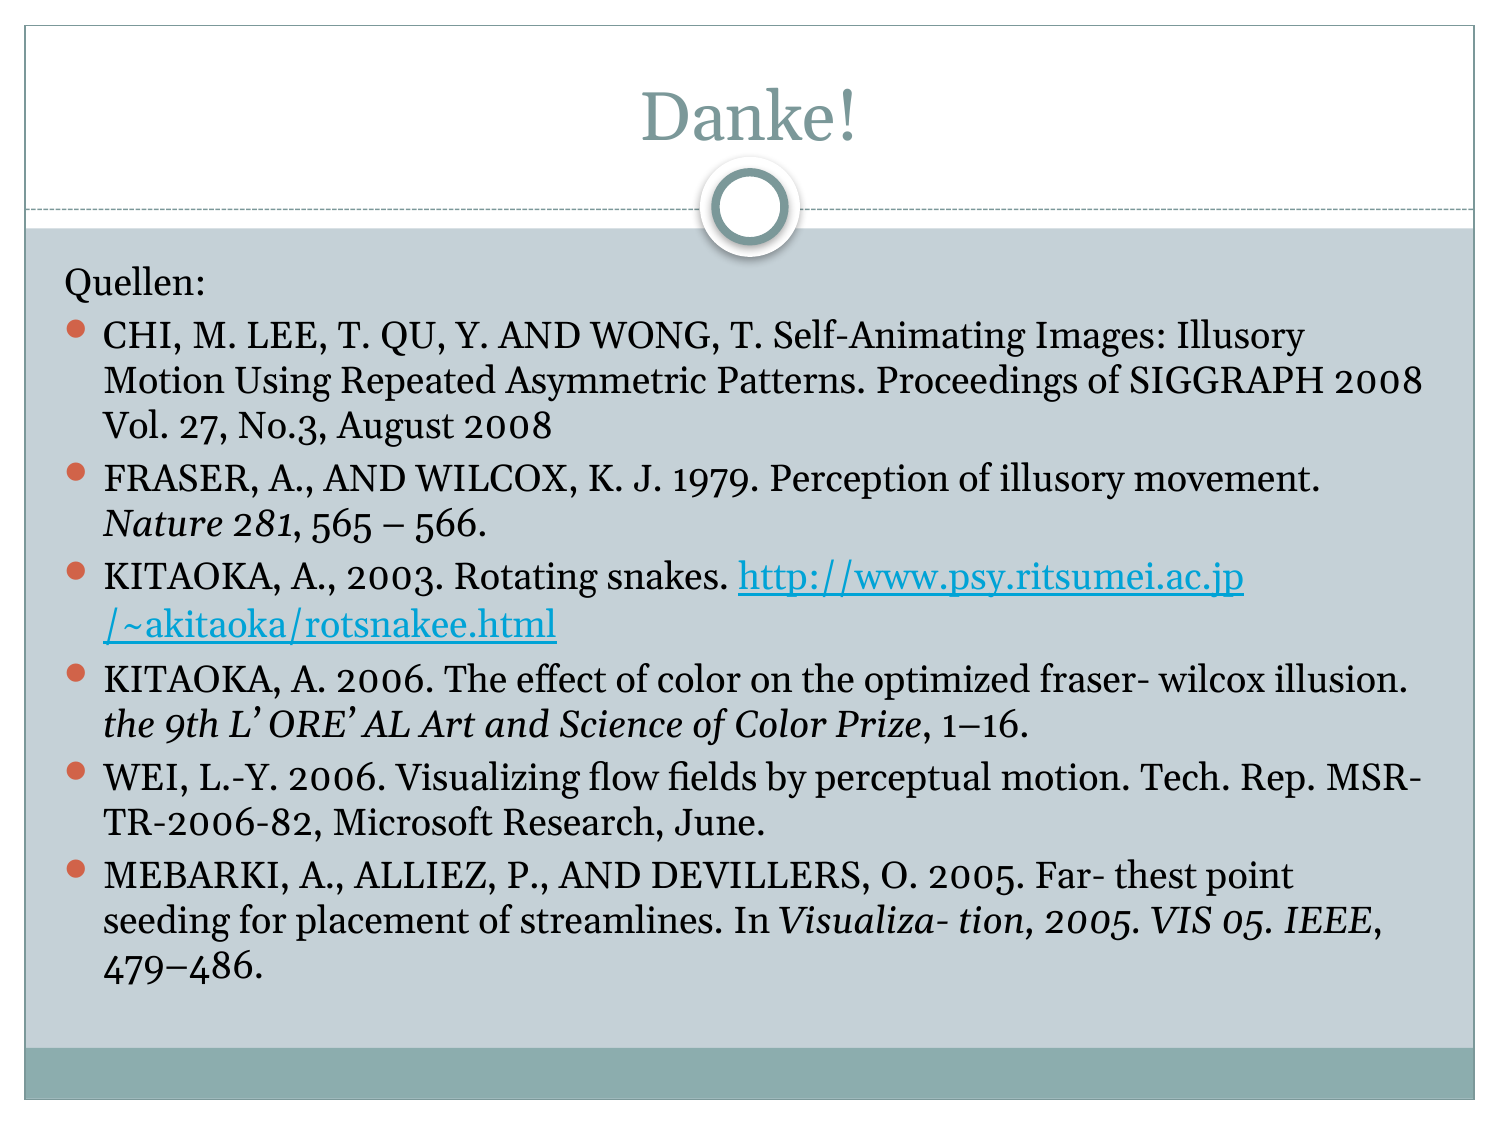

# Danke!
Quellen:
CHI, M. LEE, T. QU, Y. AND WONG, T. Self-Animating Images: Illusory Motion Using Repeated Asymmetric Patterns. Proceedings of SIGGRAPH 2008 Vol. 27, No.3, August 2008
FRASER, A., AND WILCOX, K. J. 1979. Perception of illusory movement. Nature 281, 565 – 566.
KITAOKA, A., 2003. Rotating snakes. http://www.psy.ritsumei.ac.jp/~akitaoka/rotsnakee.html
KITAOKA, A. 2006. The effect of color on the optimized fraser- wilcox illusion. the 9th L’ ORE’ AL Art and Science of Color Prize, 1–16.
WEI, L.-Y. 2006. Visualizing flow fields by perceptual motion. Tech. Rep. MSR-TR-2006-82, Microsoft Research, June.
MEBARKI, A., ALLIEZ, P., AND DEVILLERS, O. 2005. Far- thest point seeding for placement of streamlines. In Visualiza- tion, 2005. VIS 05. IEEE, 479–486.